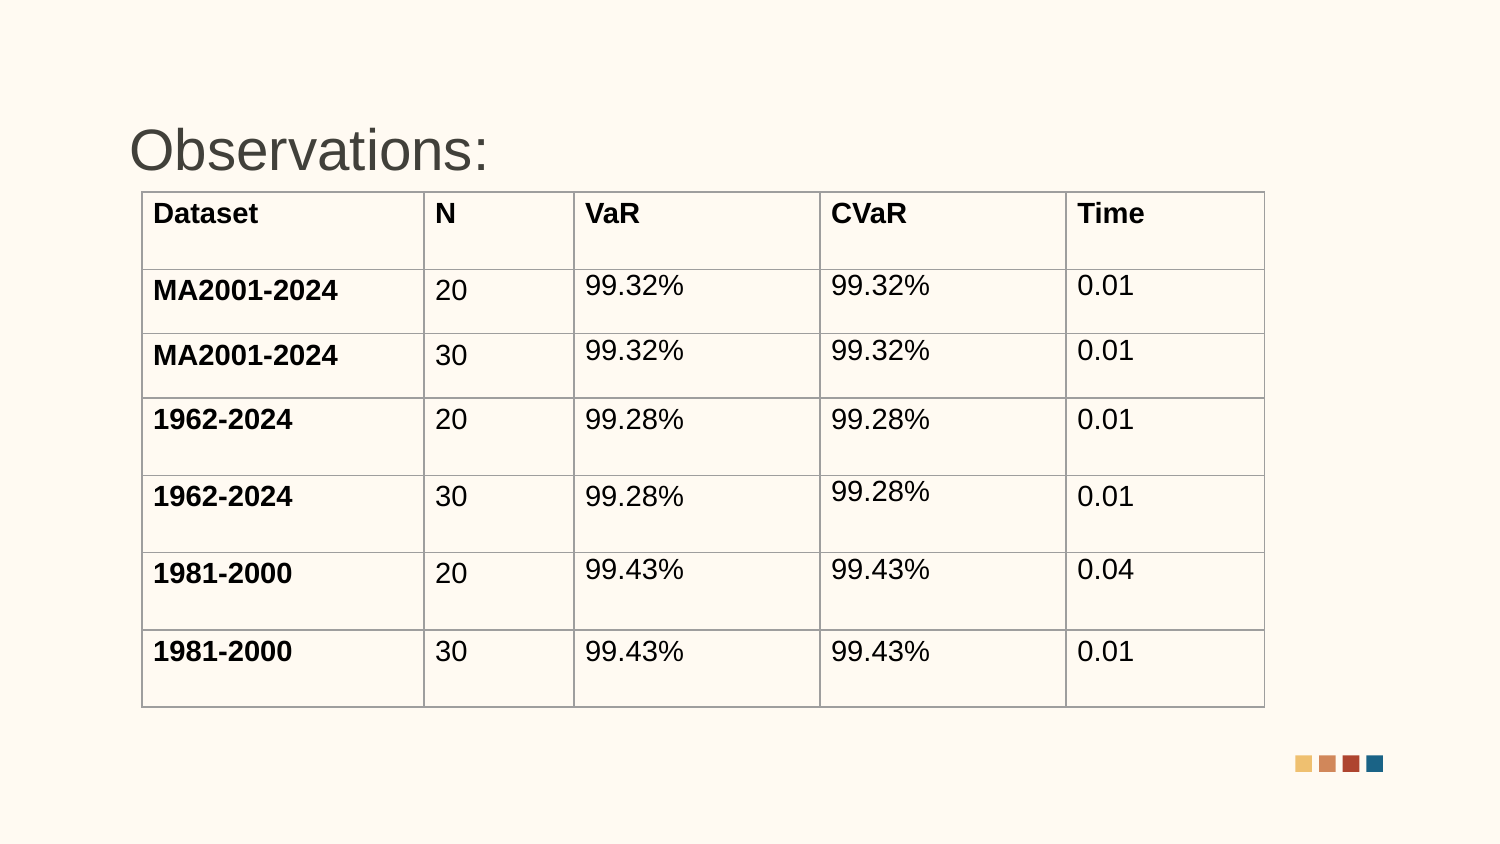

# Observations:
| Dataset | N | VaR | CVaR | Time |
| --- | --- | --- | --- | --- |
| MA2001-2024 | 20 | 99.32% | 99.32% | 0.01 |
| MA2001-2024 | 30 | 99.32% | 99.32% | 0.01 |
| 1962-2024 | 20 | 99.28% | 99.28% | 0.01 |
| 1962-2024 | 30 | 99.28% | 99.28% | 0.01 |
| 1981-2000 | 20 | 99.43% | 99.43% | 0.04 |
| 1981-2000 | 30 | 99.43% | 99.43% | 0.01 |